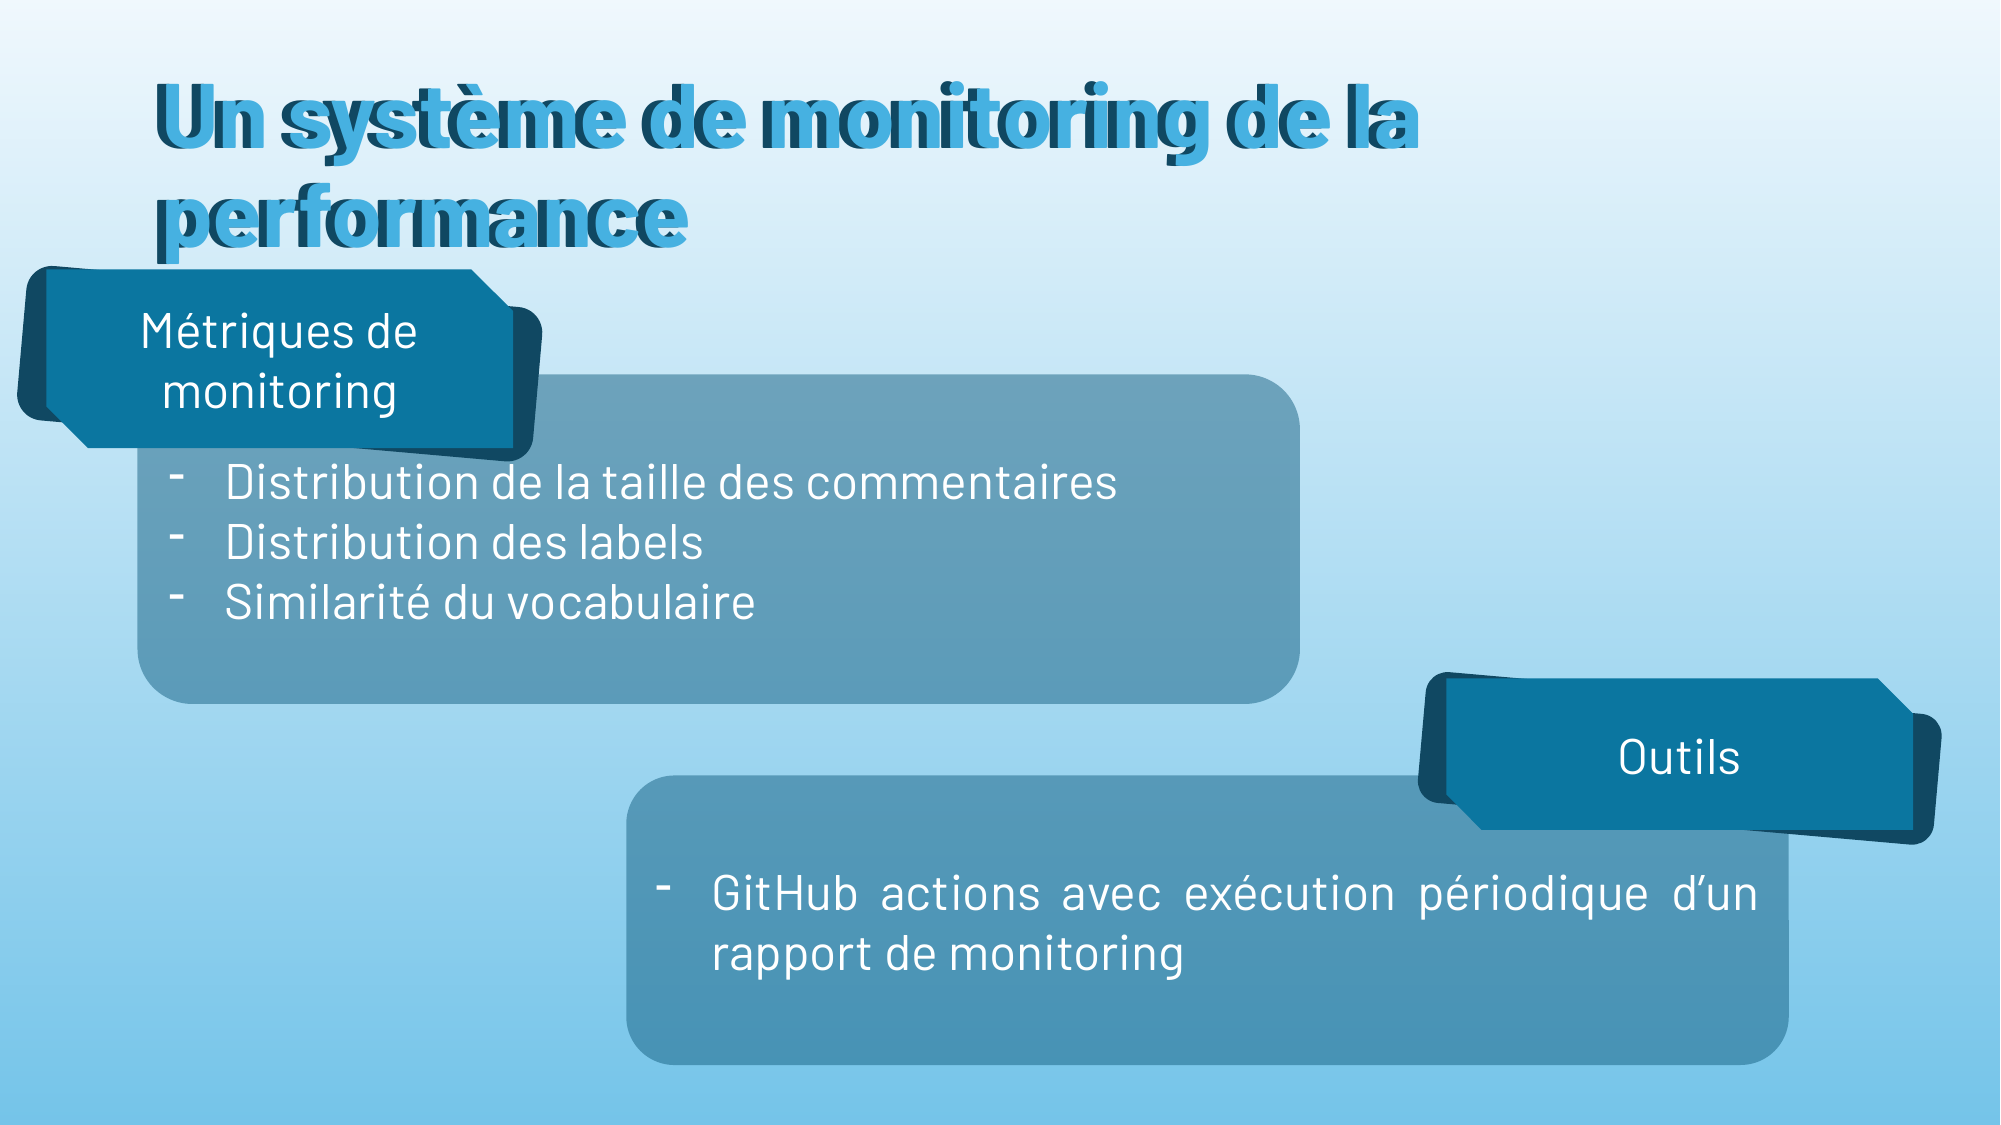

Un système de collecte de données
Un système de collecte de données
Un système de monitoring de la performance
# Un système de monitoring de la performance
Métriques de monitoring

Distribution de la taille des commentaires
Distribution des labels
Similarité du vocabulaire
Outils

GitHub actions avec exécution périodique d’un rapport de monitoring